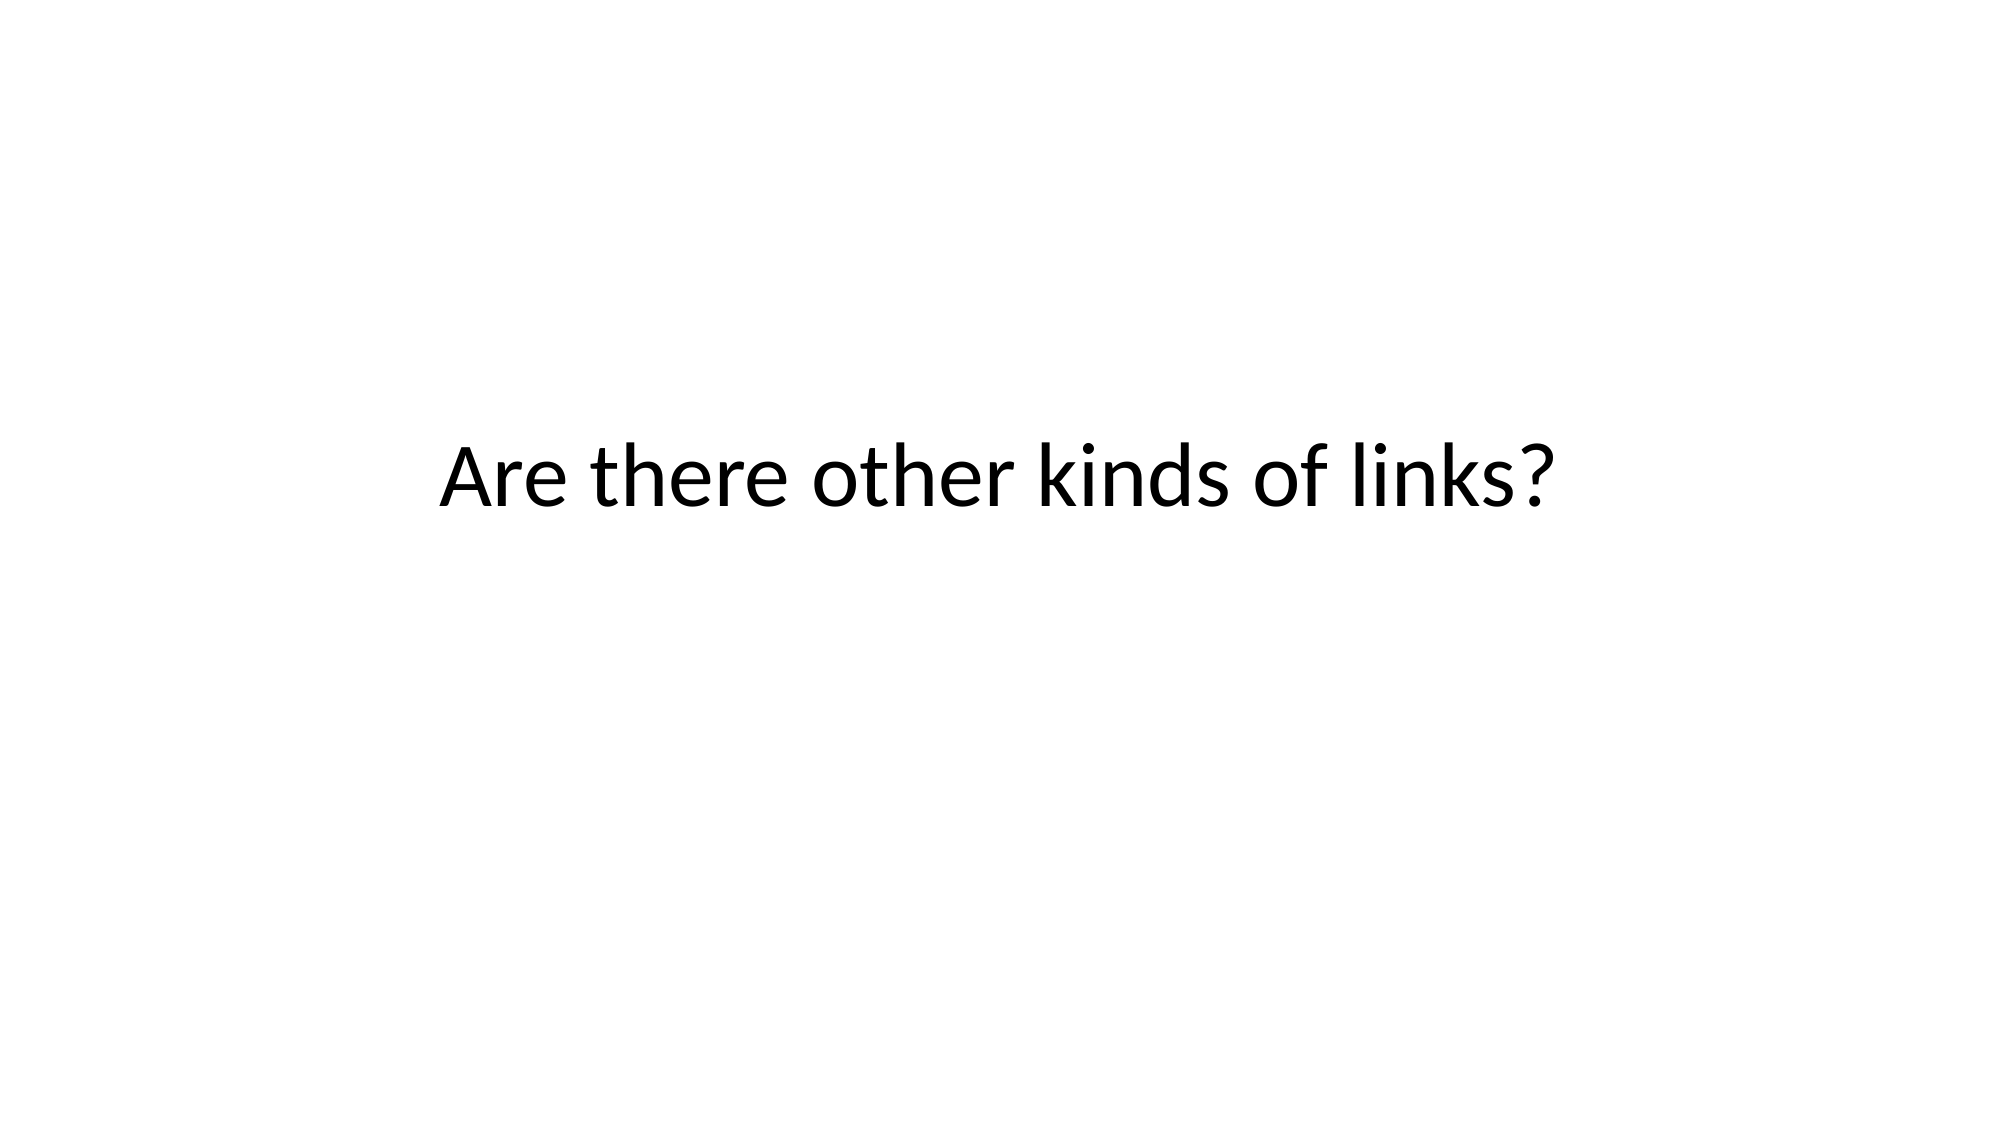

# Are there other kinds of links?